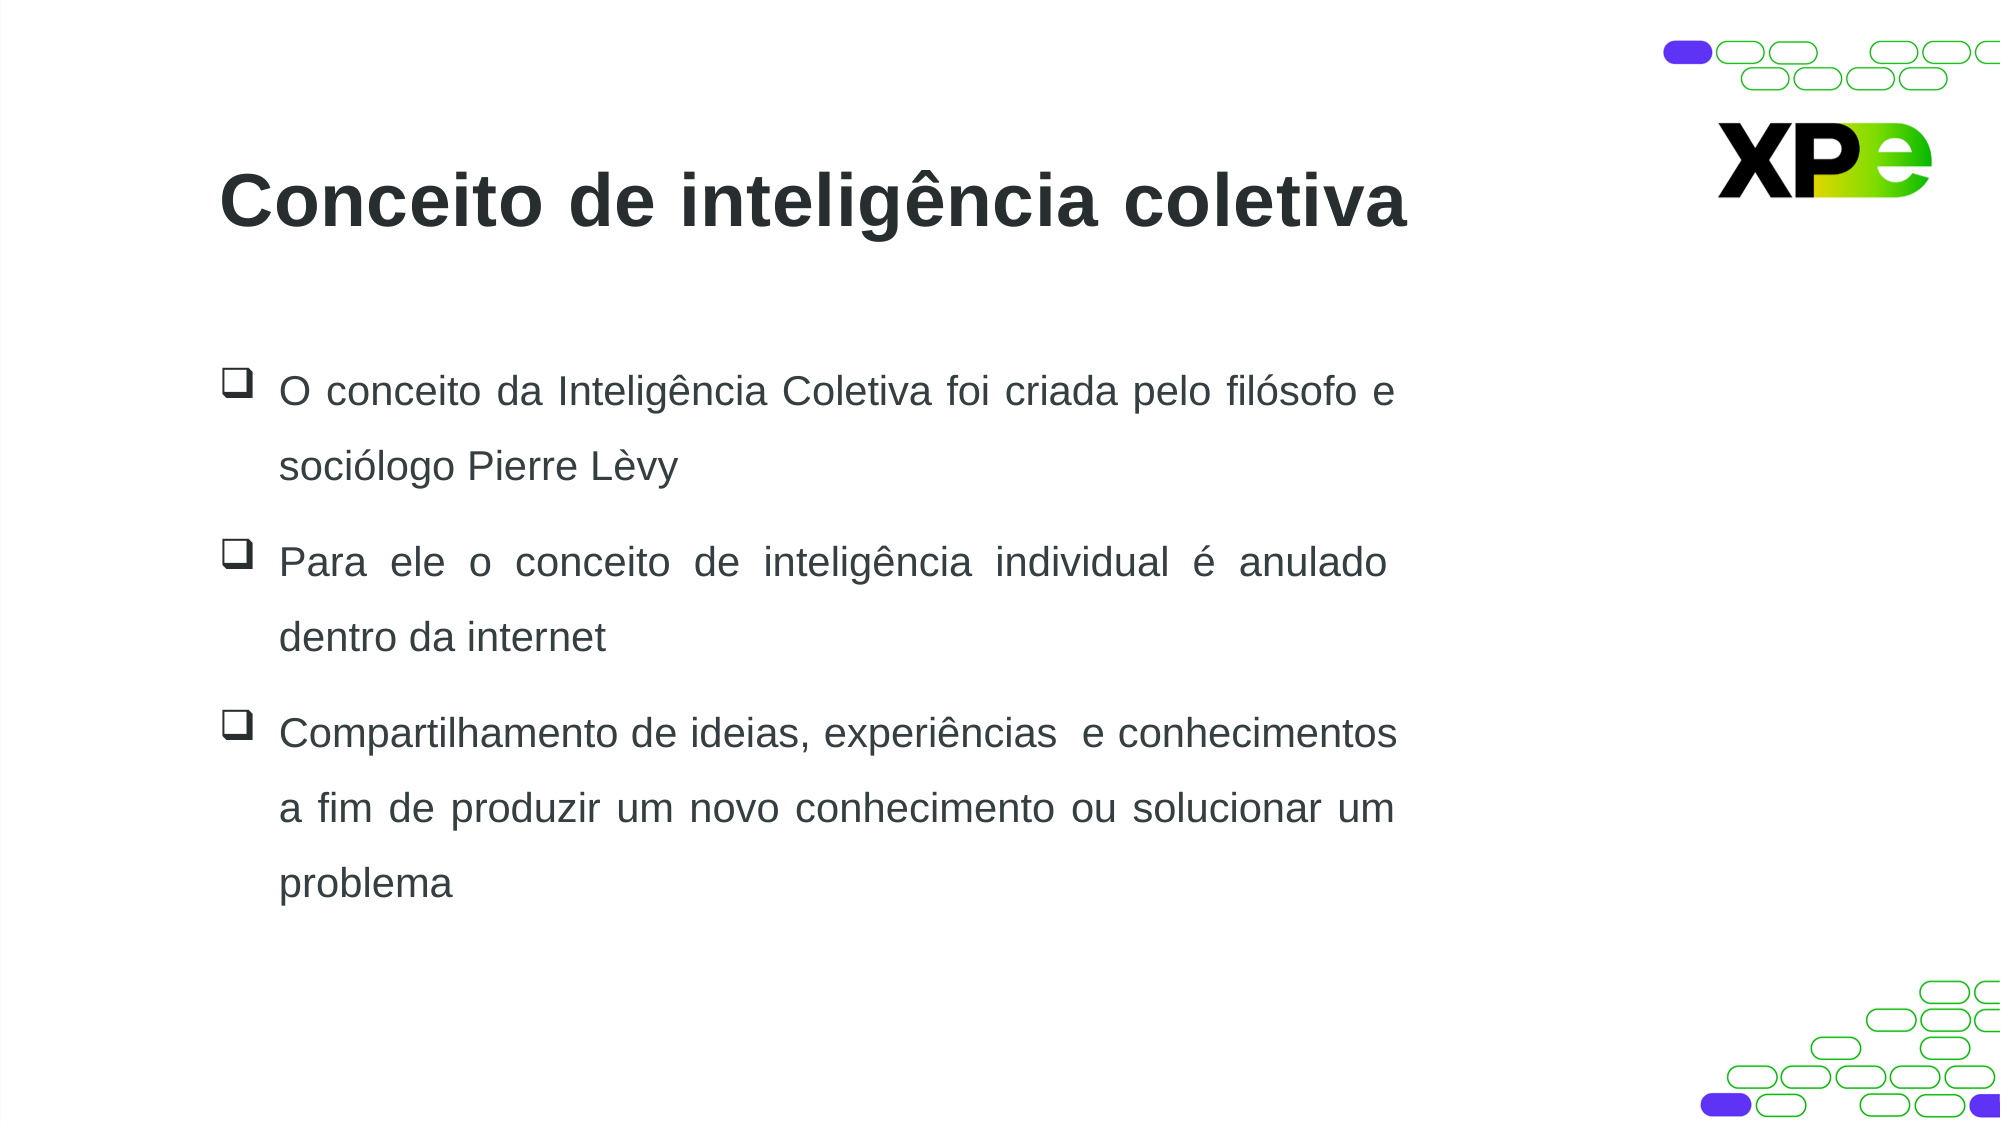

# Conceito de inteligência coletiva
O conceito da Inteligência Coletiva foi criada pelo filósofo e  sociólogo Pierre Lèvy
Para ele o conceito de inteligência individual é anulado  dentro da internet
Compartilhamento de ideias, experiências e conhecimentos  a fim de produzir um novo conhecimento ou solucionar um  problema